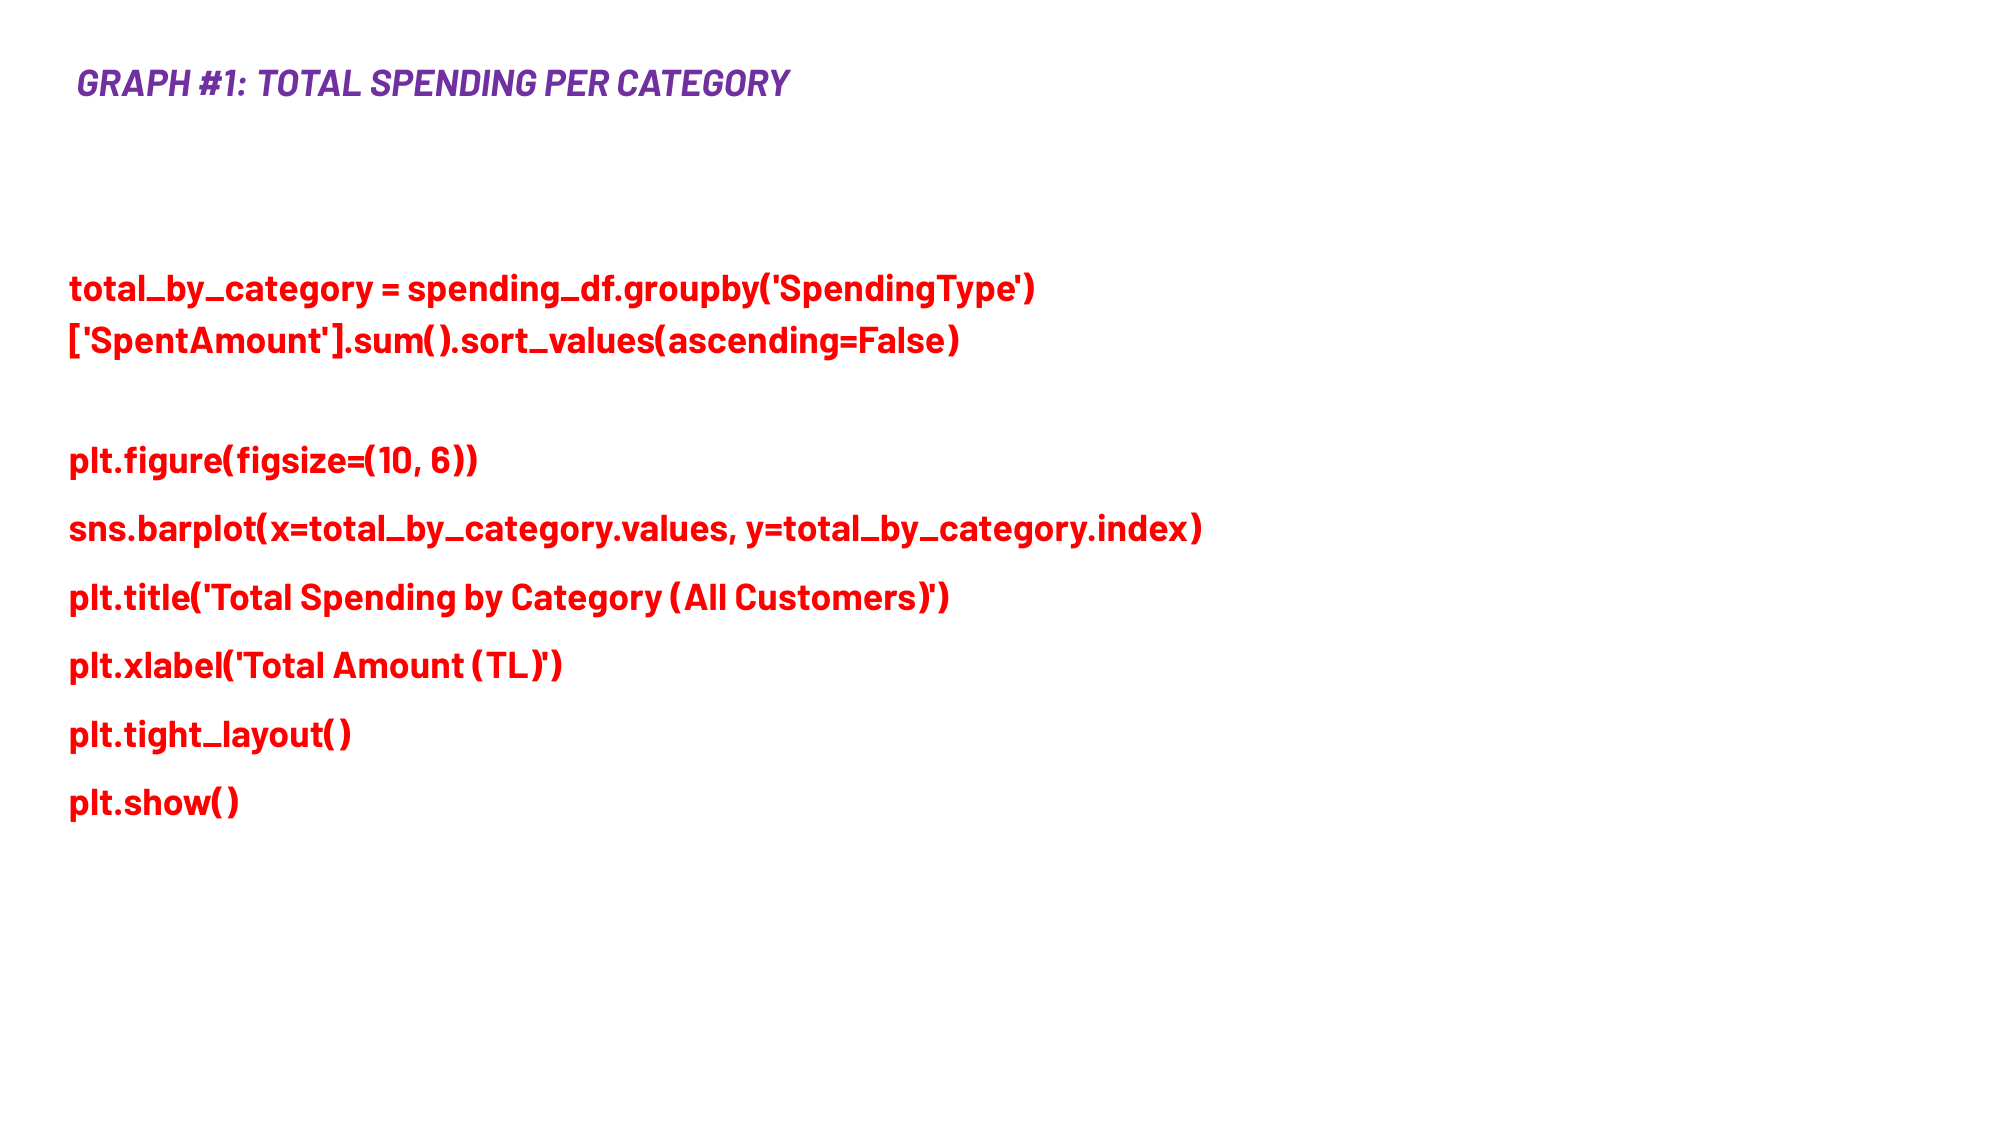

GRAPH #1: TOTAL SPENDING PER CATEGORY

total_by_category = spending_df.groupby('SpendingType')['SpentAmount'].sum().sort_values(ascending=False)
plt.figure(figsize=(10, 6))
sns.barplot(x=total_by_category.values, y=total_by_category.index)
plt.title('Total Spending by Category (All Customers)')
plt.xlabel('Total Amount (TL)')
plt.tight_layout()
plt.show()